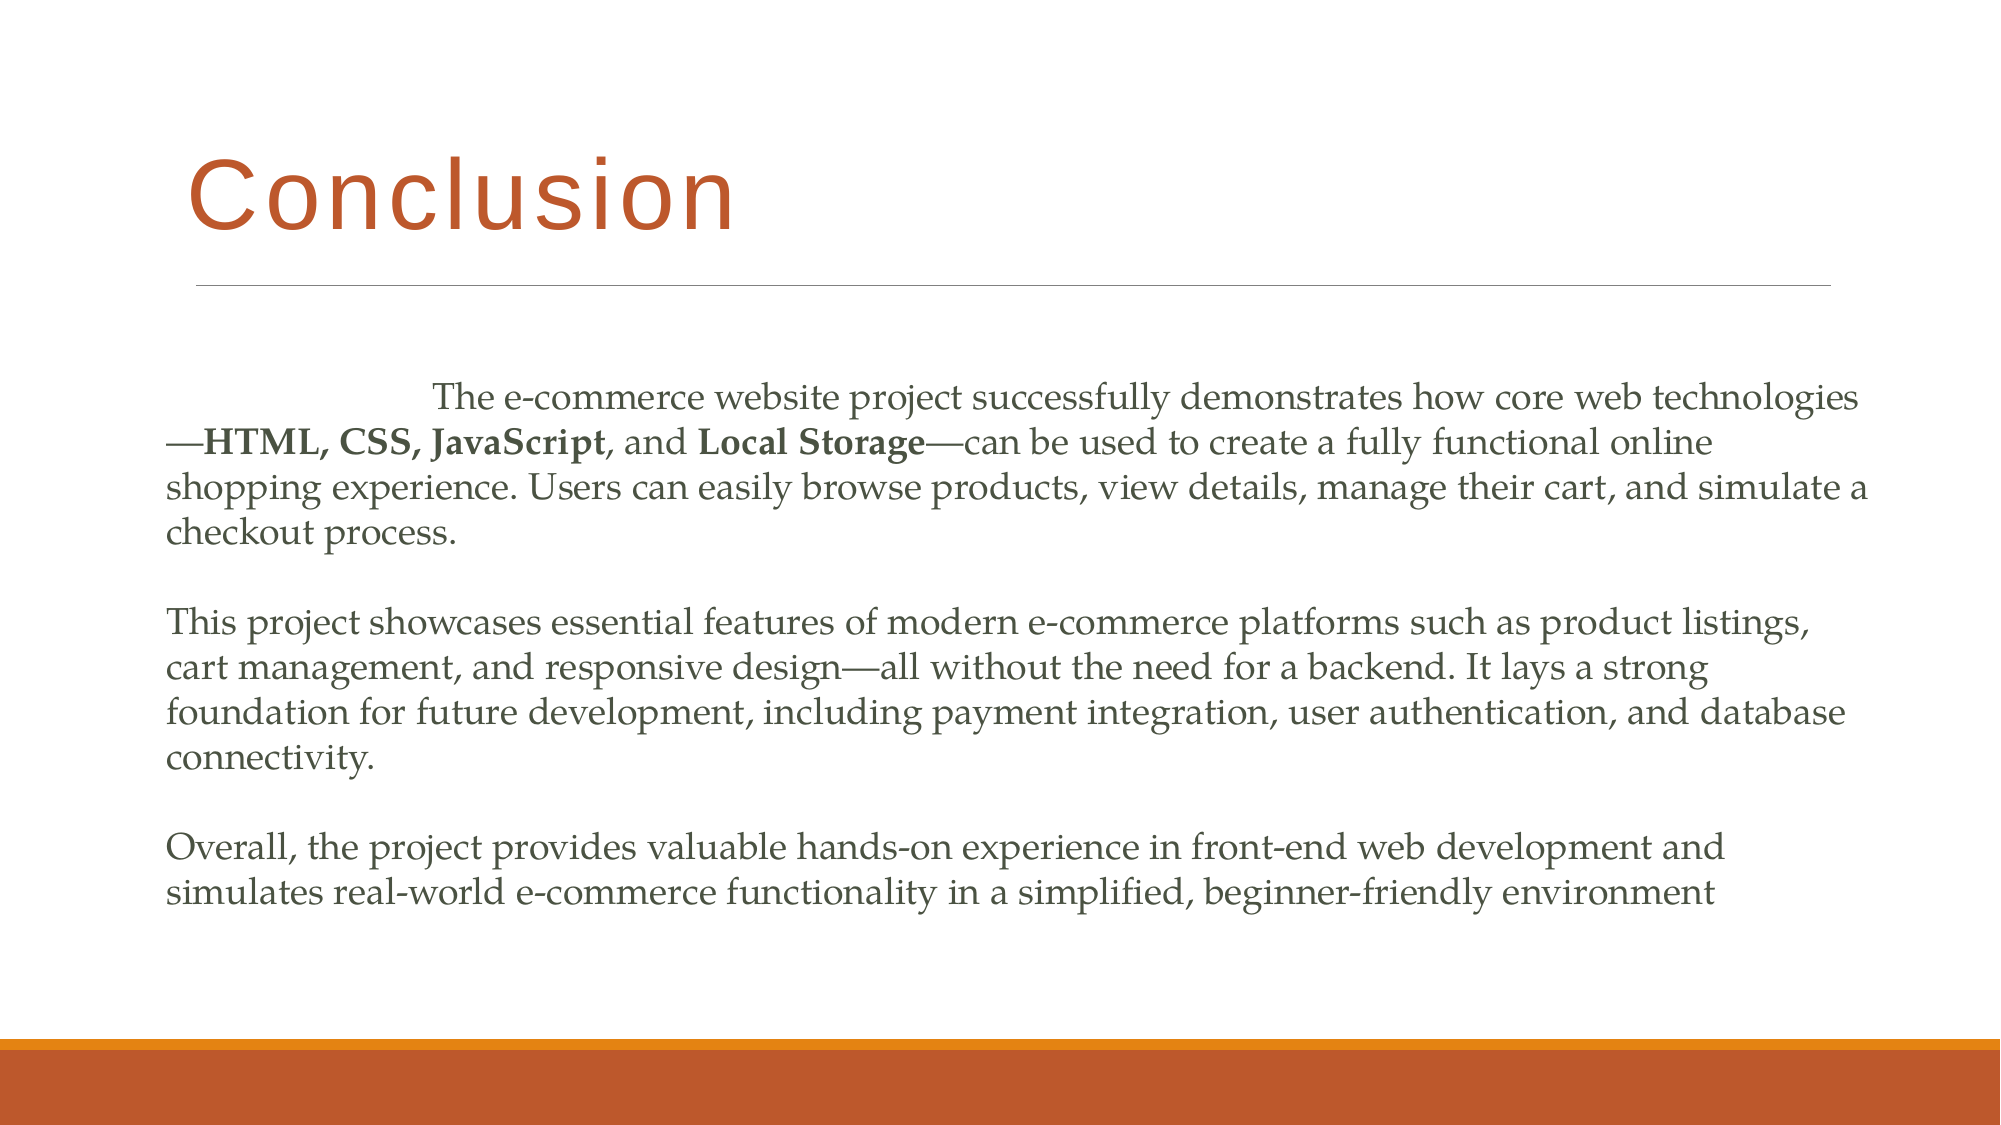

# Conclusion
                            The e-commerce website project successfully demonstrates how core web technologies—HTML, CSS, JavaScript, and Local Storage—can be used to create a fully functional online shopping experience. Users can easily browse products, view details, manage their cart, and simulate a checkout process.

This project showcases essential features of modern e-commerce platforms such as product listings, cart management, and responsive design—all without the need for a backend. It lays a strong foundation for future development, including payment integration, user authentication, and database connectivity.

Overall, the project provides valuable hands-on experience in front-end web development and simulates real-world e-commerce functionality in a simplified, beginner-friendly environment